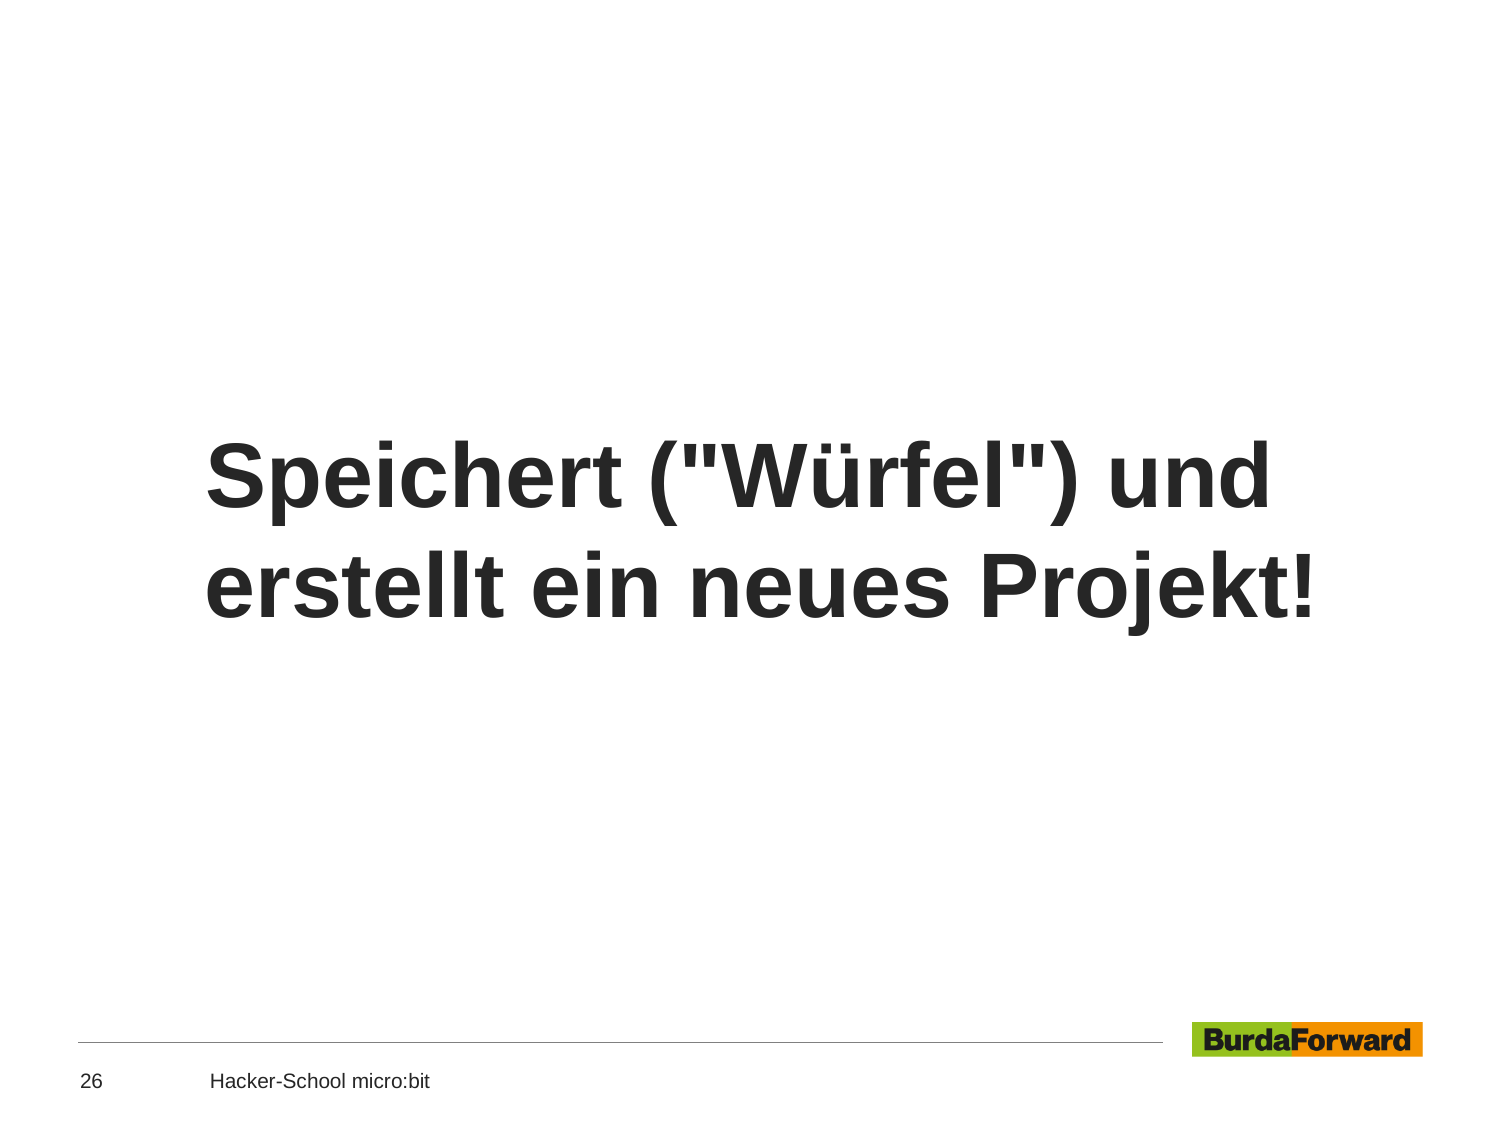

Speichert ("Würfel") und erstellt ein neues Projekt!
#
26
Hacker-School micro:bit